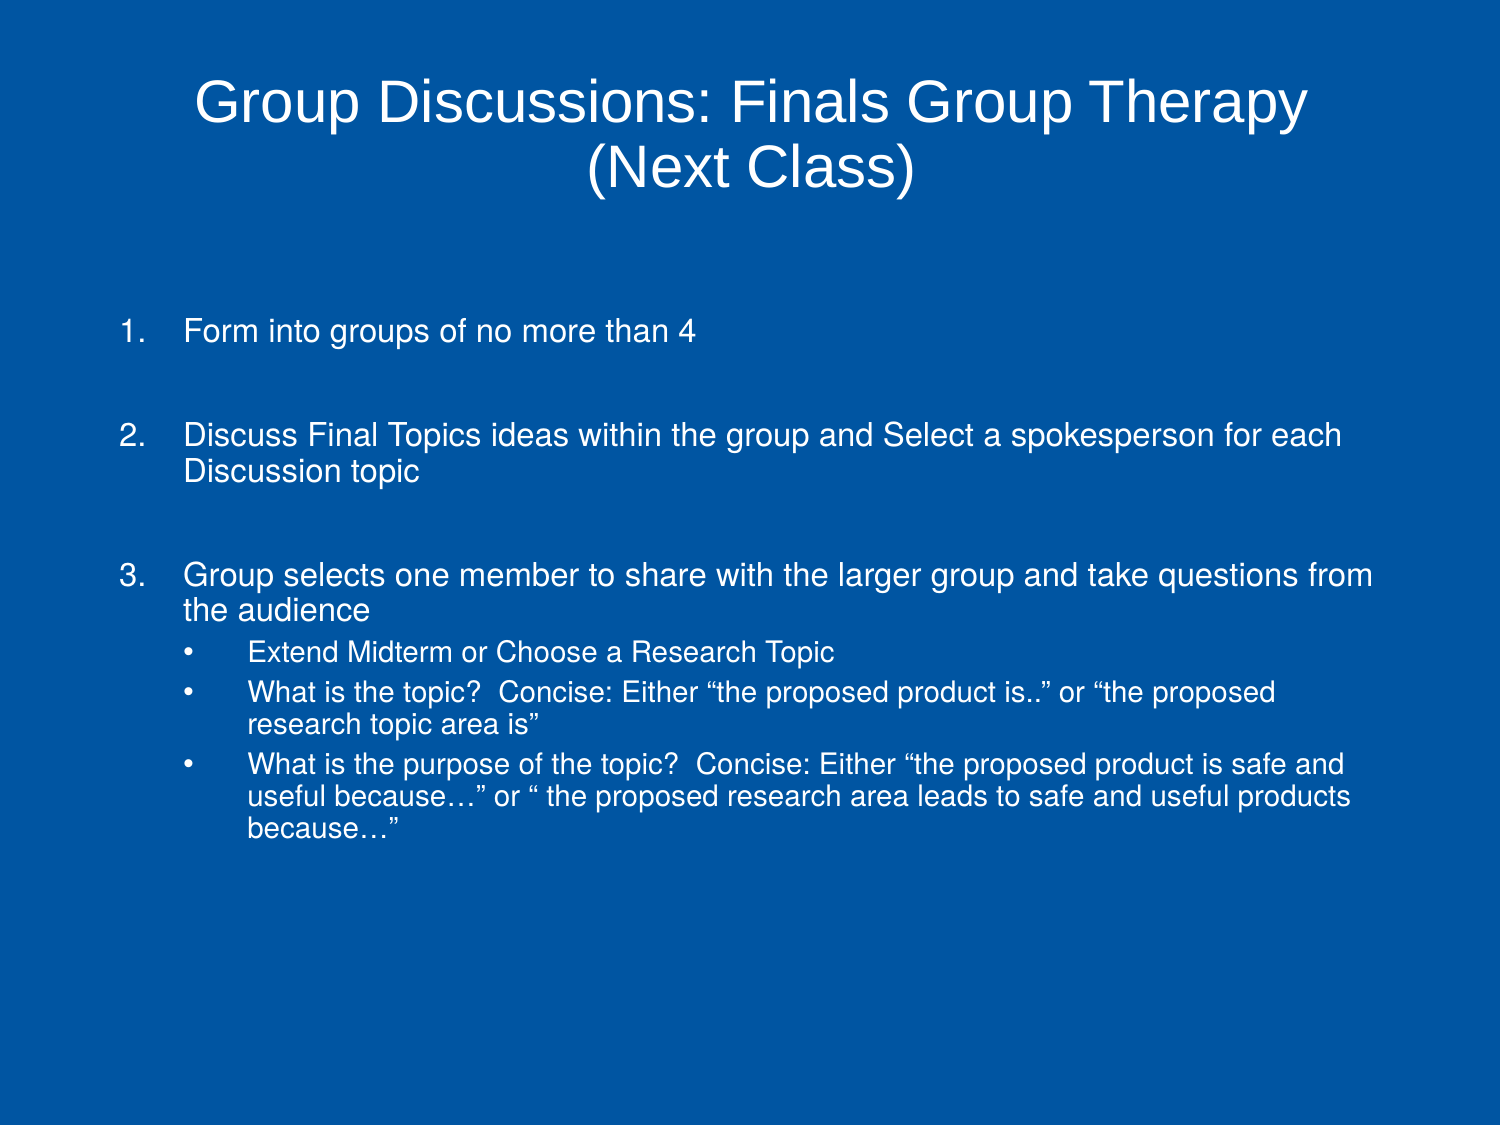

# Group Discussions: Finals Group Therapy (Next Class)
Form into groups of no more than 4

Discuss Final Topics ideas within the group and Select a spokesperson for each Discussion topic

Group selects one member to share with the larger group and take questions from the audience
Extend Midterm or Choose a Research Topic
What is the topic?  Concise: Either “the proposed product is..” or “the proposed research topic area is”
What is the purpose of the topic?  Concise: Either “the proposed product is safe and useful because…” or “ the proposed research area leads to safe and useful products because…”